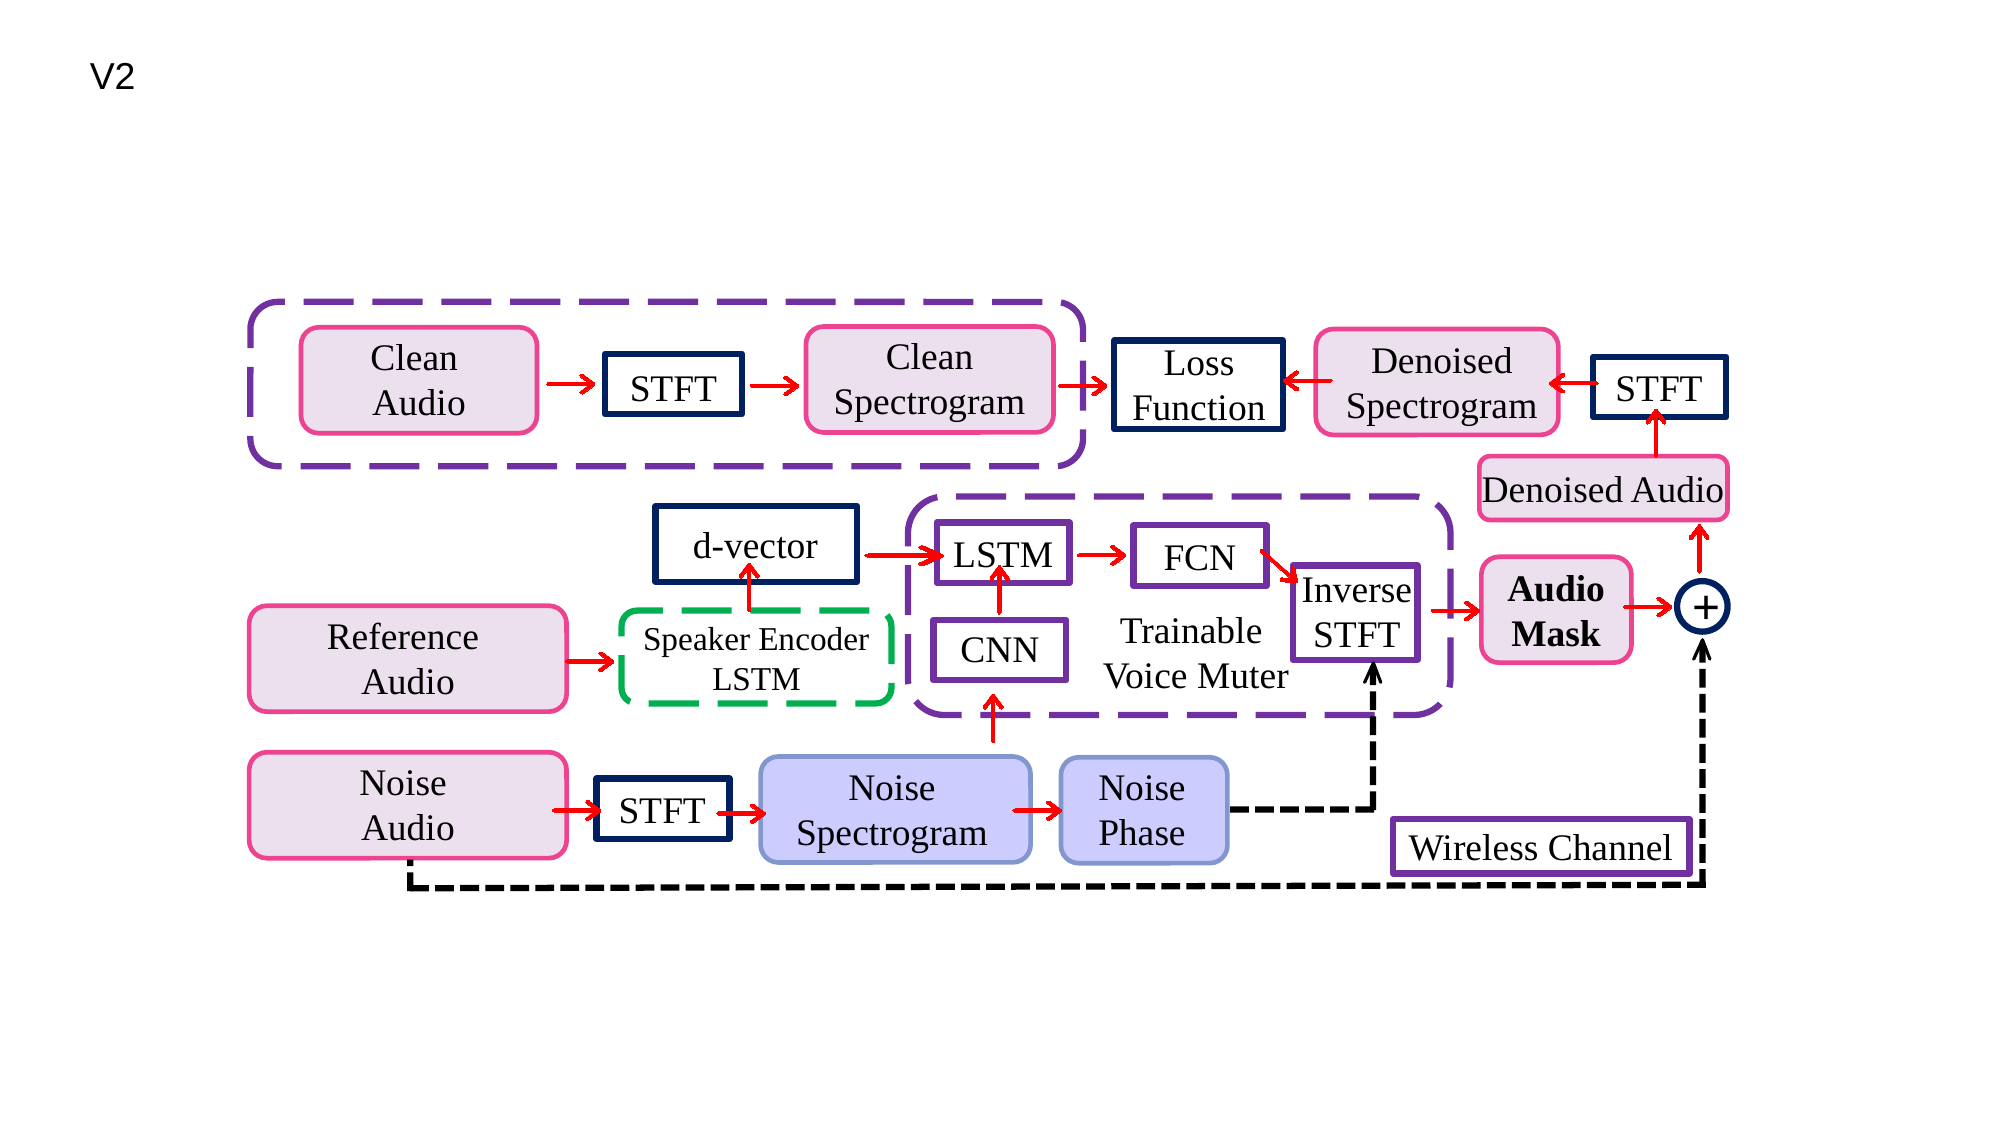

V2

Clean
Spectrogram

Clean
Audio

Denoised
Spectrogram
Loss Function

STFT
STFT

Denoised Audio

d-vector
LSTM

FCN

Audio
Mask

Inverse
STFT

+

Trainable
Voice Muter

Reference
Audio

Speaker Encoder LSTM
CNN

Noise
Audio

Noise
Spectrogram

Noise
Phase

STFT

Wireless Channel